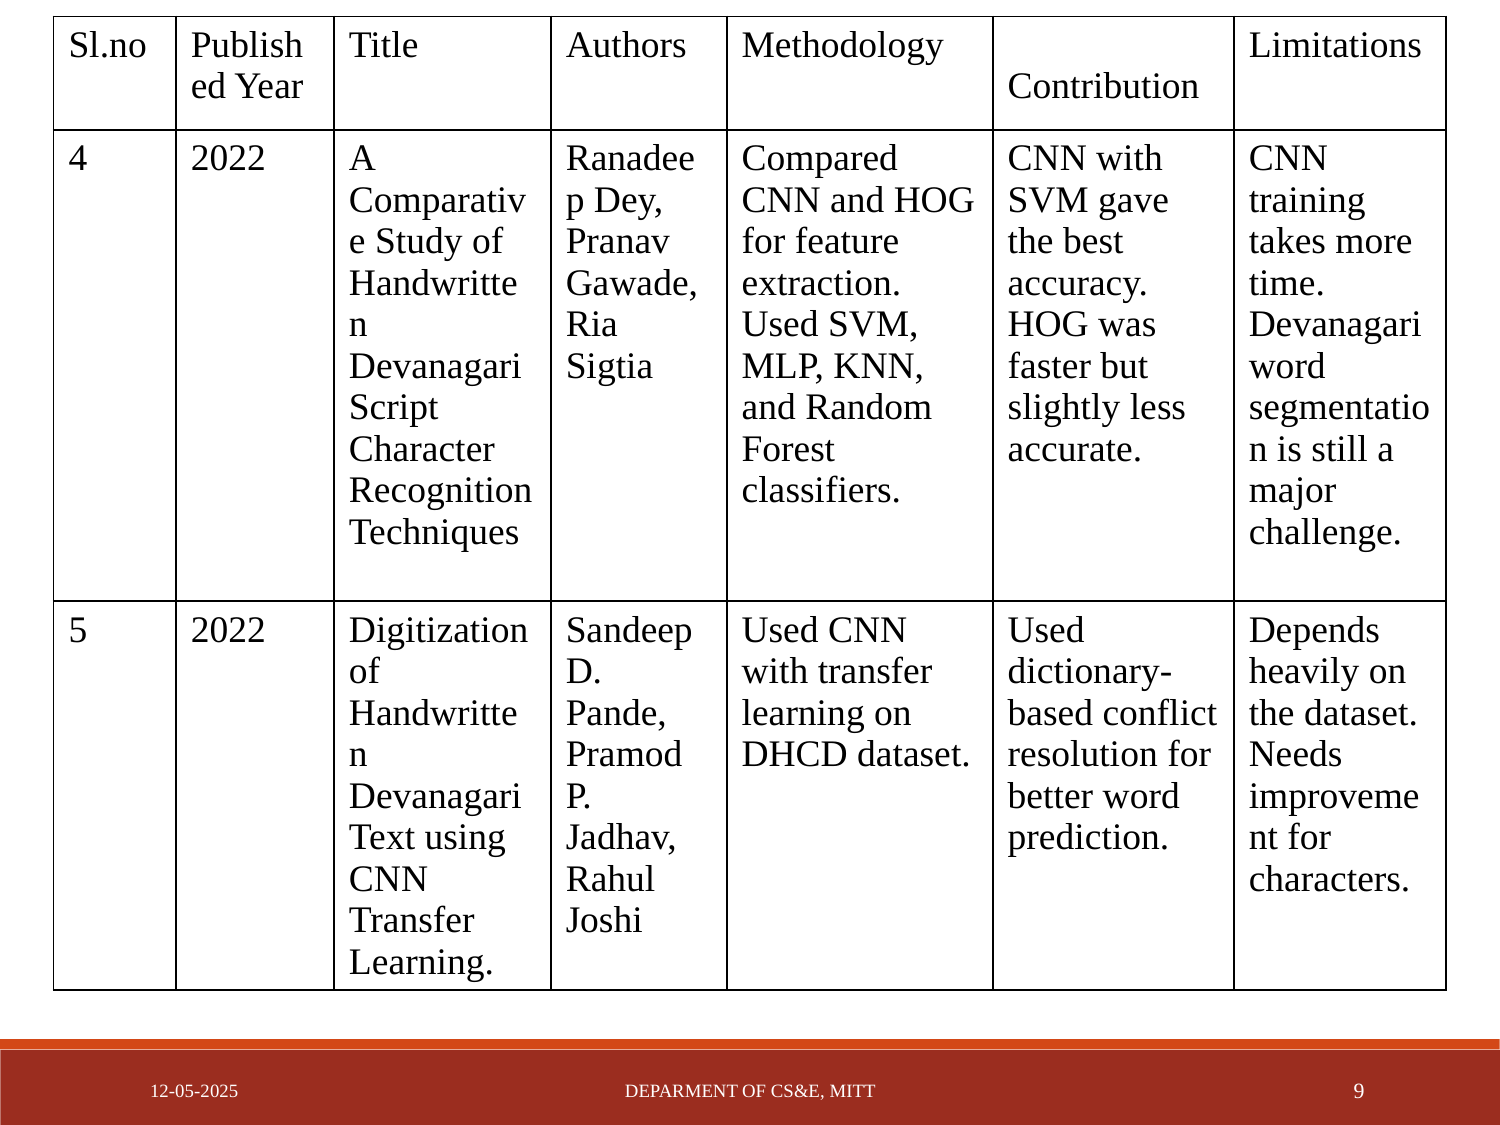

| Sl.no | Published Year | Title | Authors | Methodology | Contribution | Limitations |
| --- | --- | --- | --- | --- | --- | --- |
| 4 | 2022 | A Comparative Study of Handwritten Devanagari Script Character Recognition Techniques | Ranadeep Dey, Pranav Gawade, Ria Sigtia | Compared CNN and HOG for feature extraction. Used SVM, MLP, KNN, and Random Forest classifiers. | CNN with SVM gave the best accuracy. HOG was faster but slightly less accurate. | CNN training takes more time. Devanagari word segmentation is still a major challenge. |
| 5 | 2022 | Digitization of Handwritten Devanagari Text using CNN Transfer Learning. | Sandeep D. Pande, Pramod P. Jadhav, Rahul Joshi | Used CNN with transfer learning on DHCD dataset. | Used dictionary-based conflict resolution for better word prediction. | Depends heavily on the dataset. Needs improvement for characters. |
12-05-2025
DEPARMENT OF CS&E, MITT
9